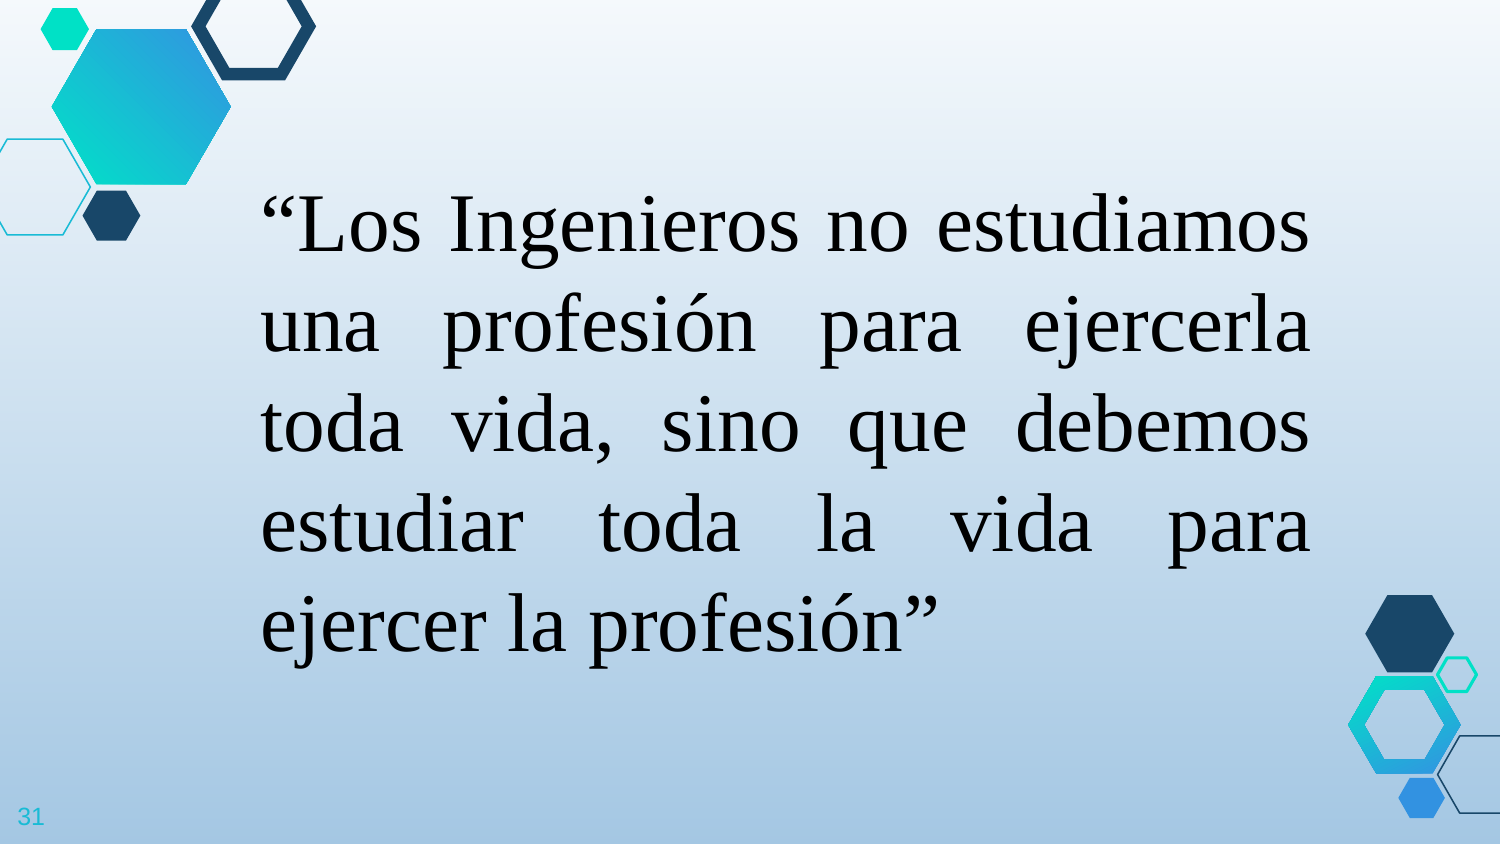

“Los Ingenieros no estudiamos una profesión para ejercerla toda vida, sino que debemos estudiar toda la vida para ejercer la profesión”
31